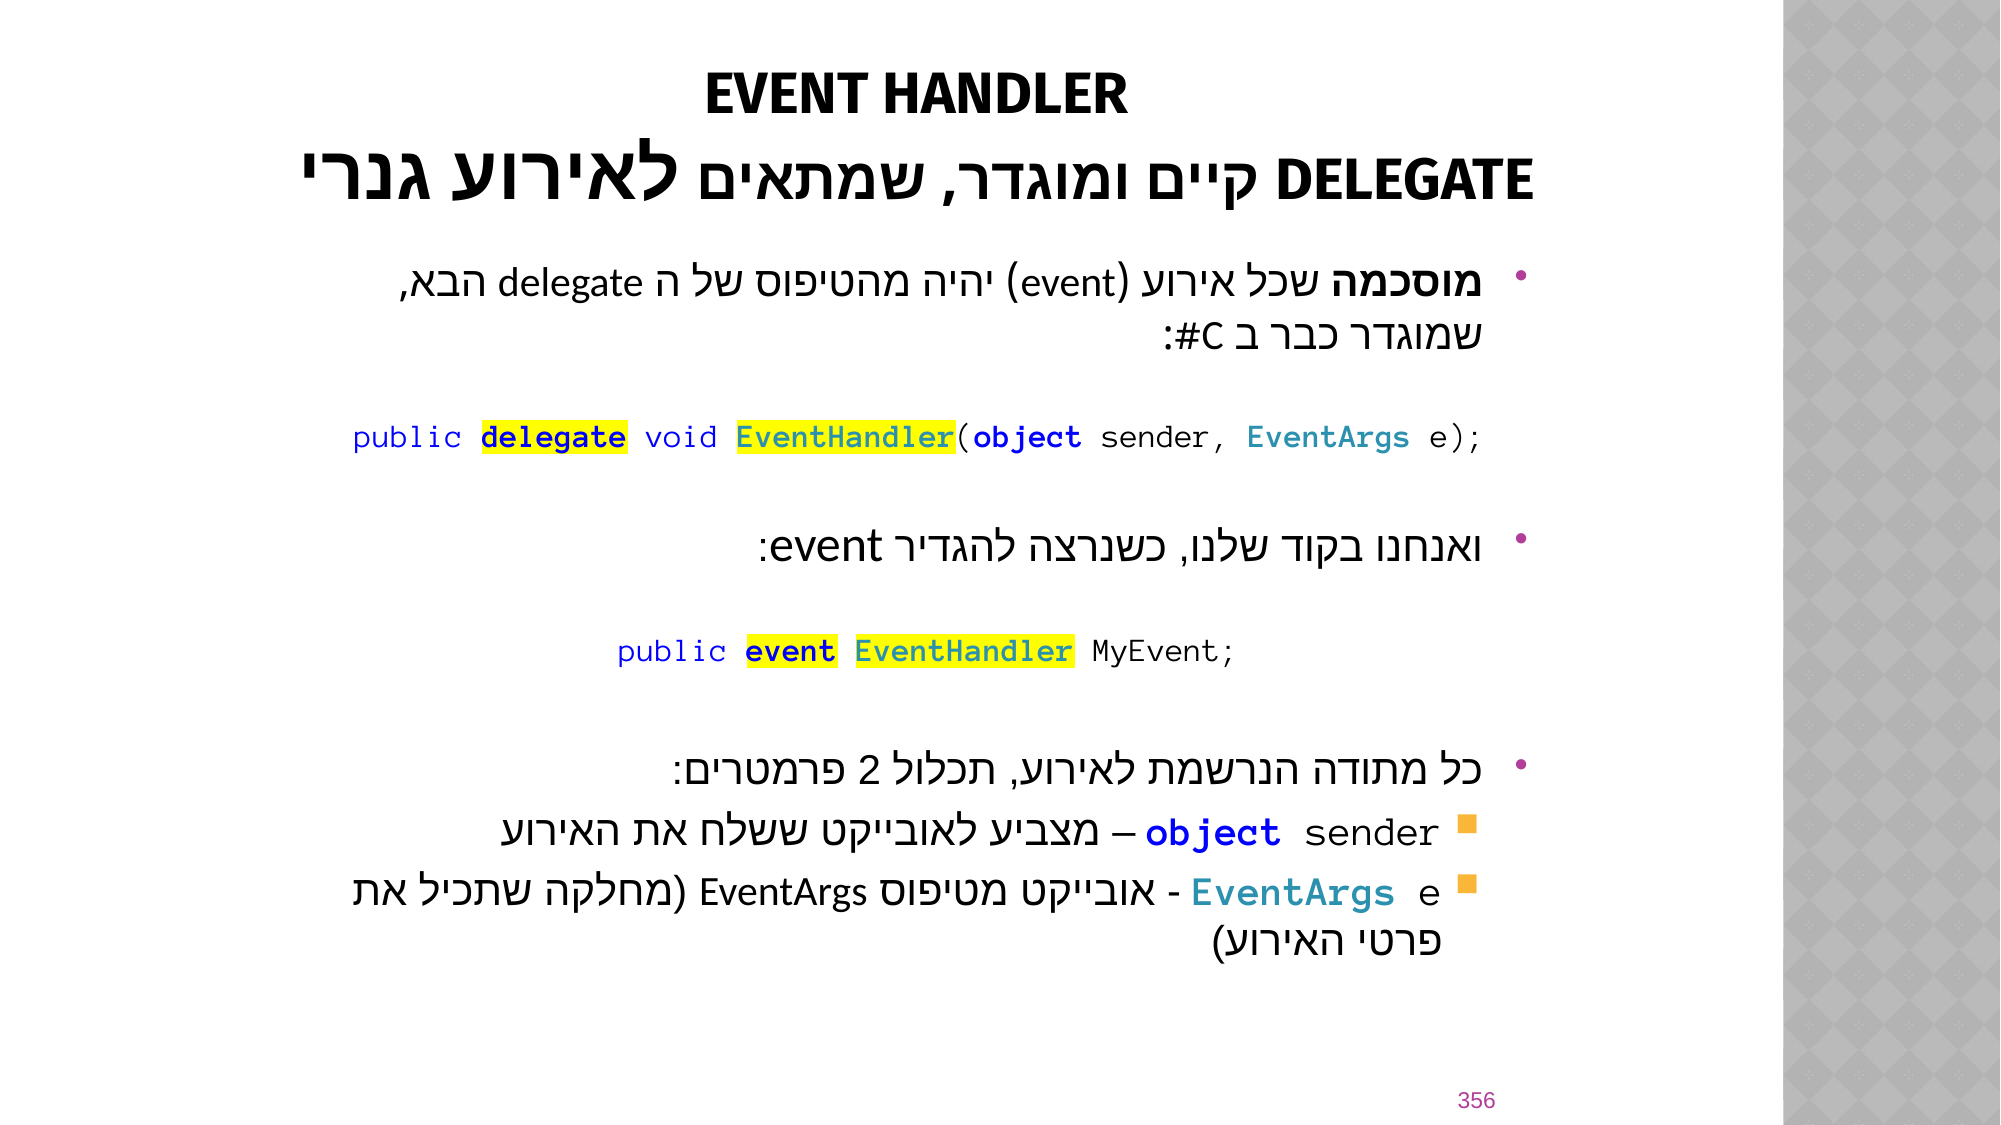

# Event Handler Delegate קיים ומוגדר, שמתאים לאירוע גנרי
מוסכמה שכל אירוע (event) יהיה מהטיפוס של ה delegate הבא, שמוגדר כבר ב C#:

public delegate void EventHandler(object sender, EventArgs e);

ואנחנו בקוד שלנו, כשנרצה להגדיר event:

public event EventHandler MyEvent;

כל מתודה הנרשמת לאירוע, תכלול 2 פרמטרים:
object sender – מצביע לאובייקט ששלח את האירוע
EventArgs e - אובייקט מטיפוס EventArgs (מחלקה שתכיל את פרטי האירוע)

356